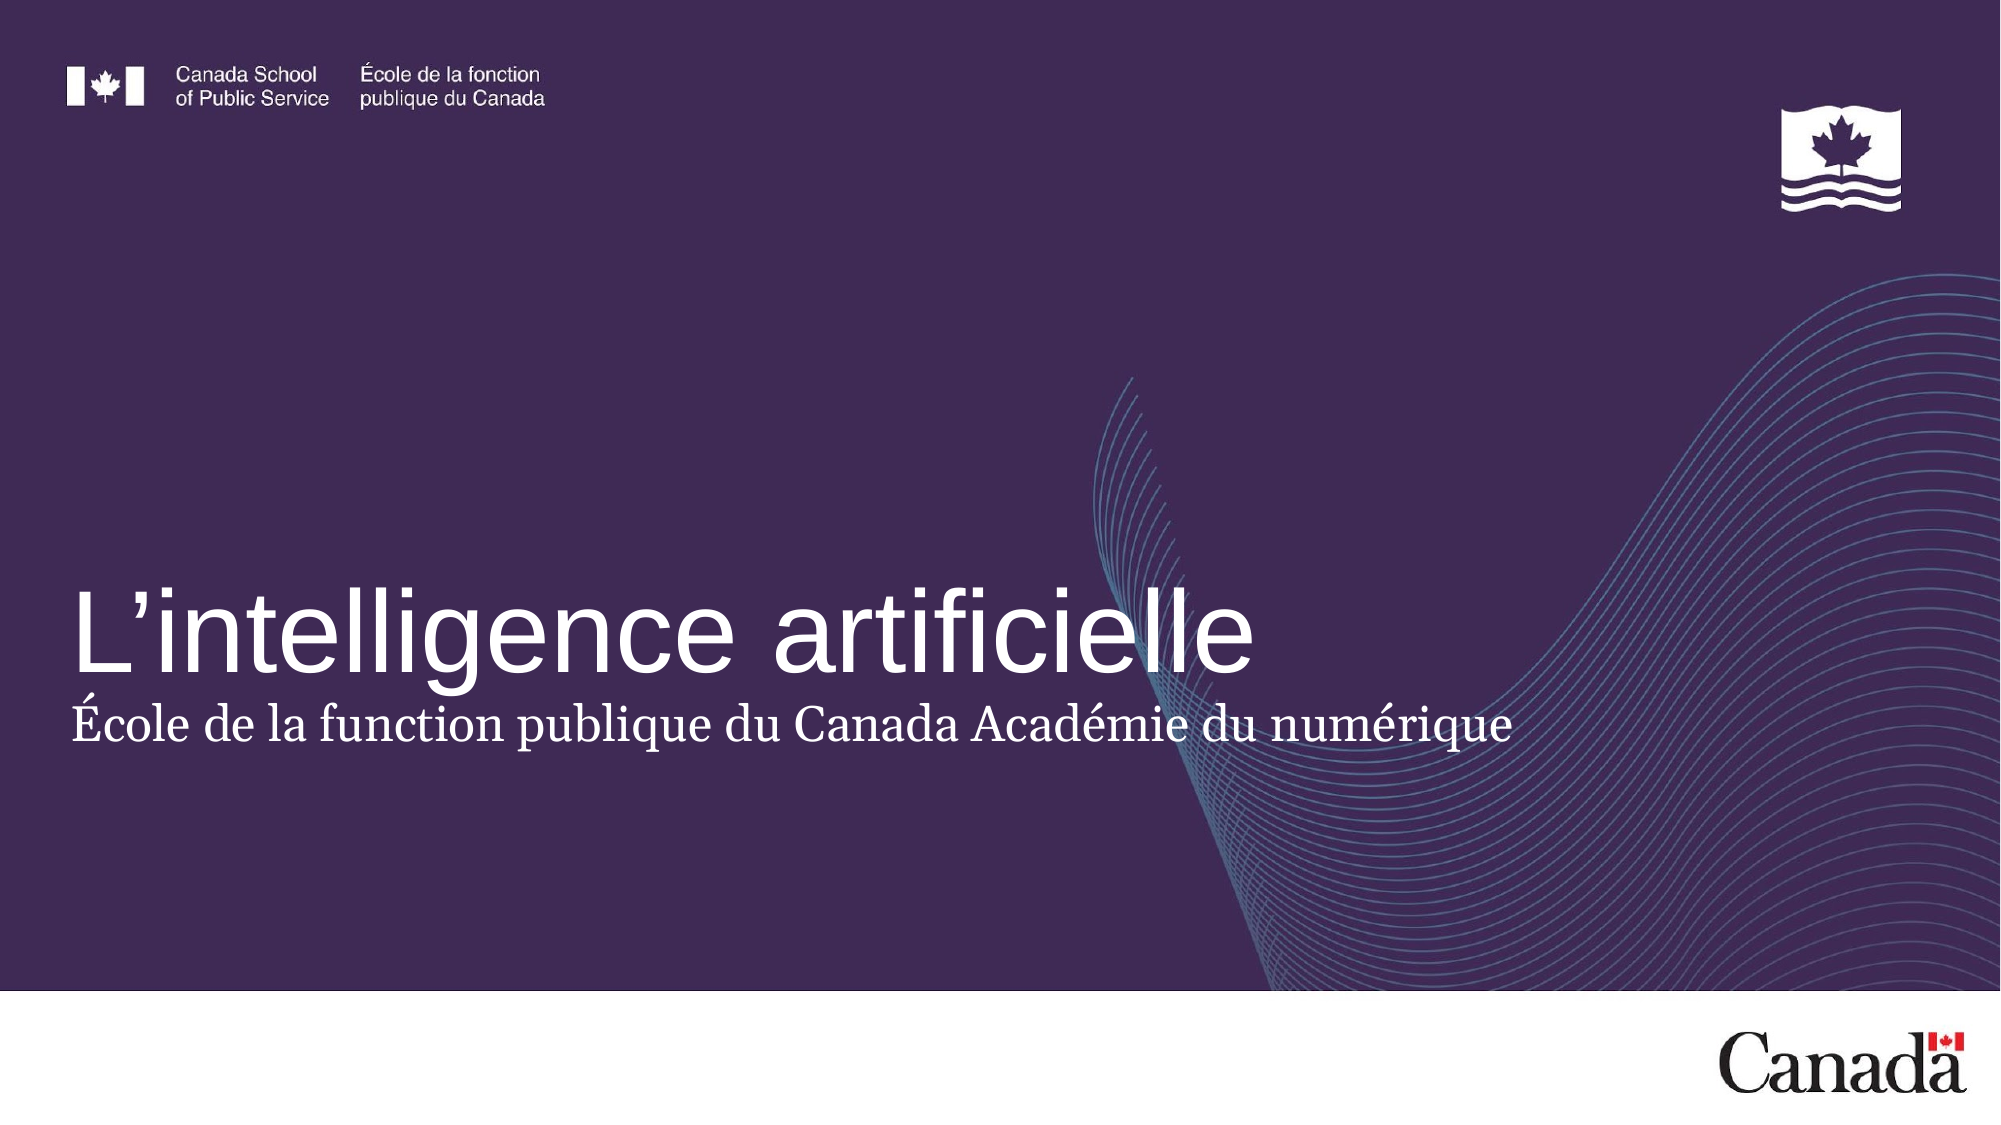

# L’intelligence artificielle École de la function publique du Canada Académie du numérique